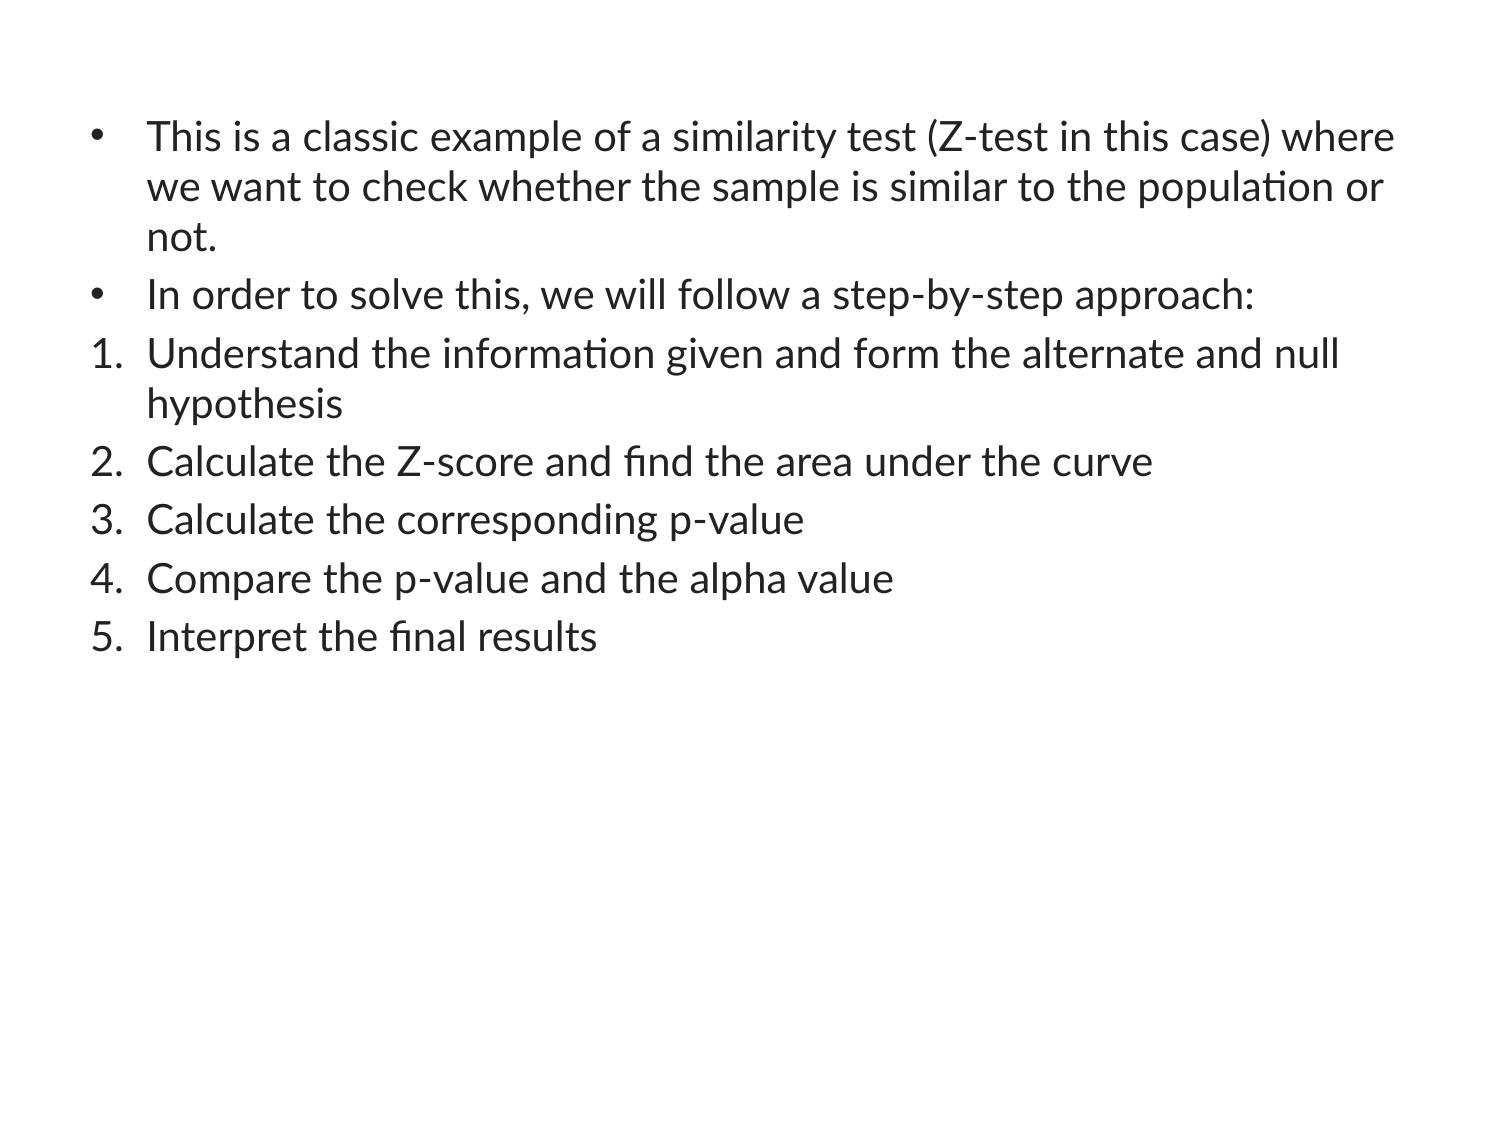

This is a classic example of a similarity test (Z-test in this case) where we want to check whether the sample is similar to the population or not.
In order to solve this, we will follow a step-by-step approach:
Understand the information given and form the alternate and null hypothesis
Calculate the Z-score and find the area under the curve
Calculate the corresponding p-value
Compare the p-value and the alpha value
Interpret the final results